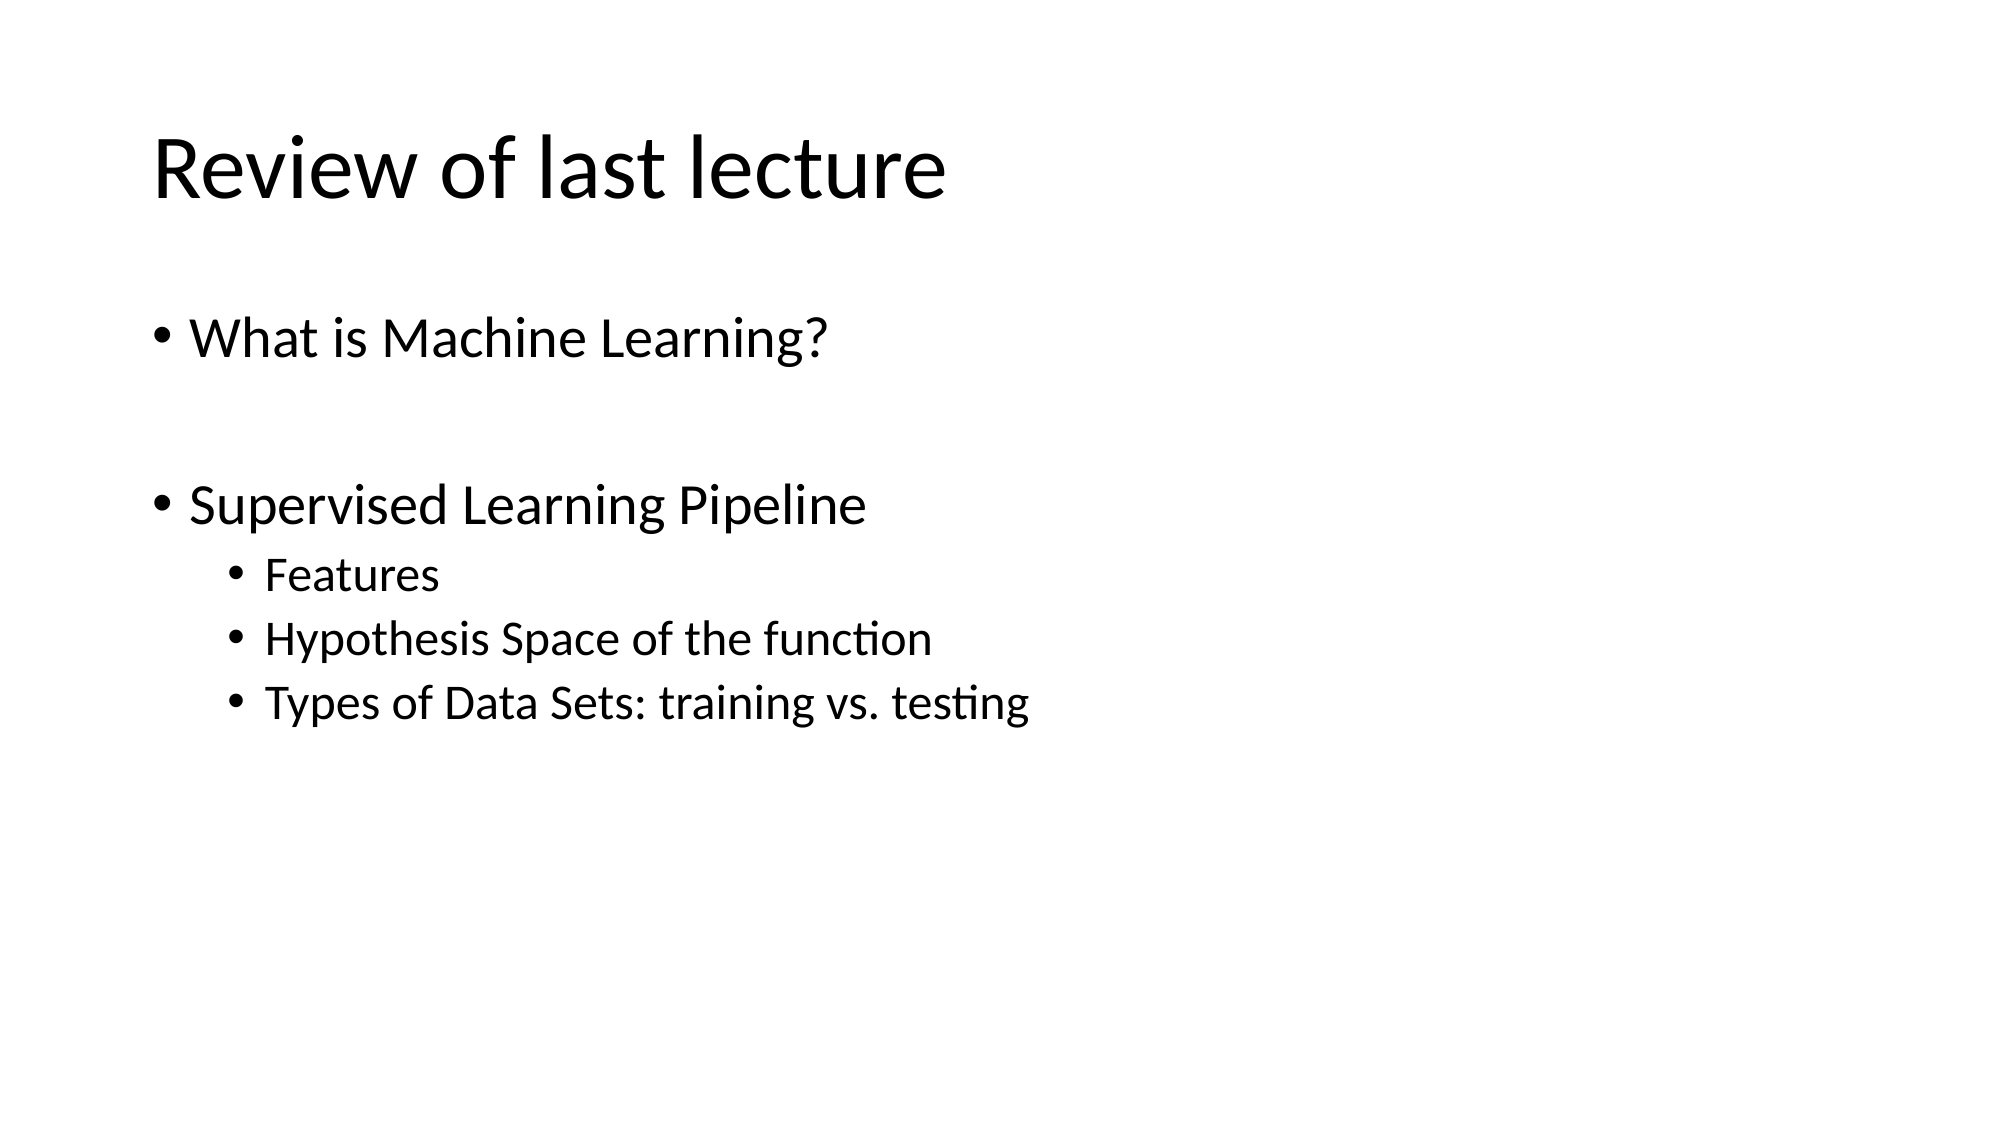

# Review of last lecture
What is Machine Learning?

Supervised Learning Pipeline
Features
Hypothesis Space of the function
Types of Data Sets: training vs. testing